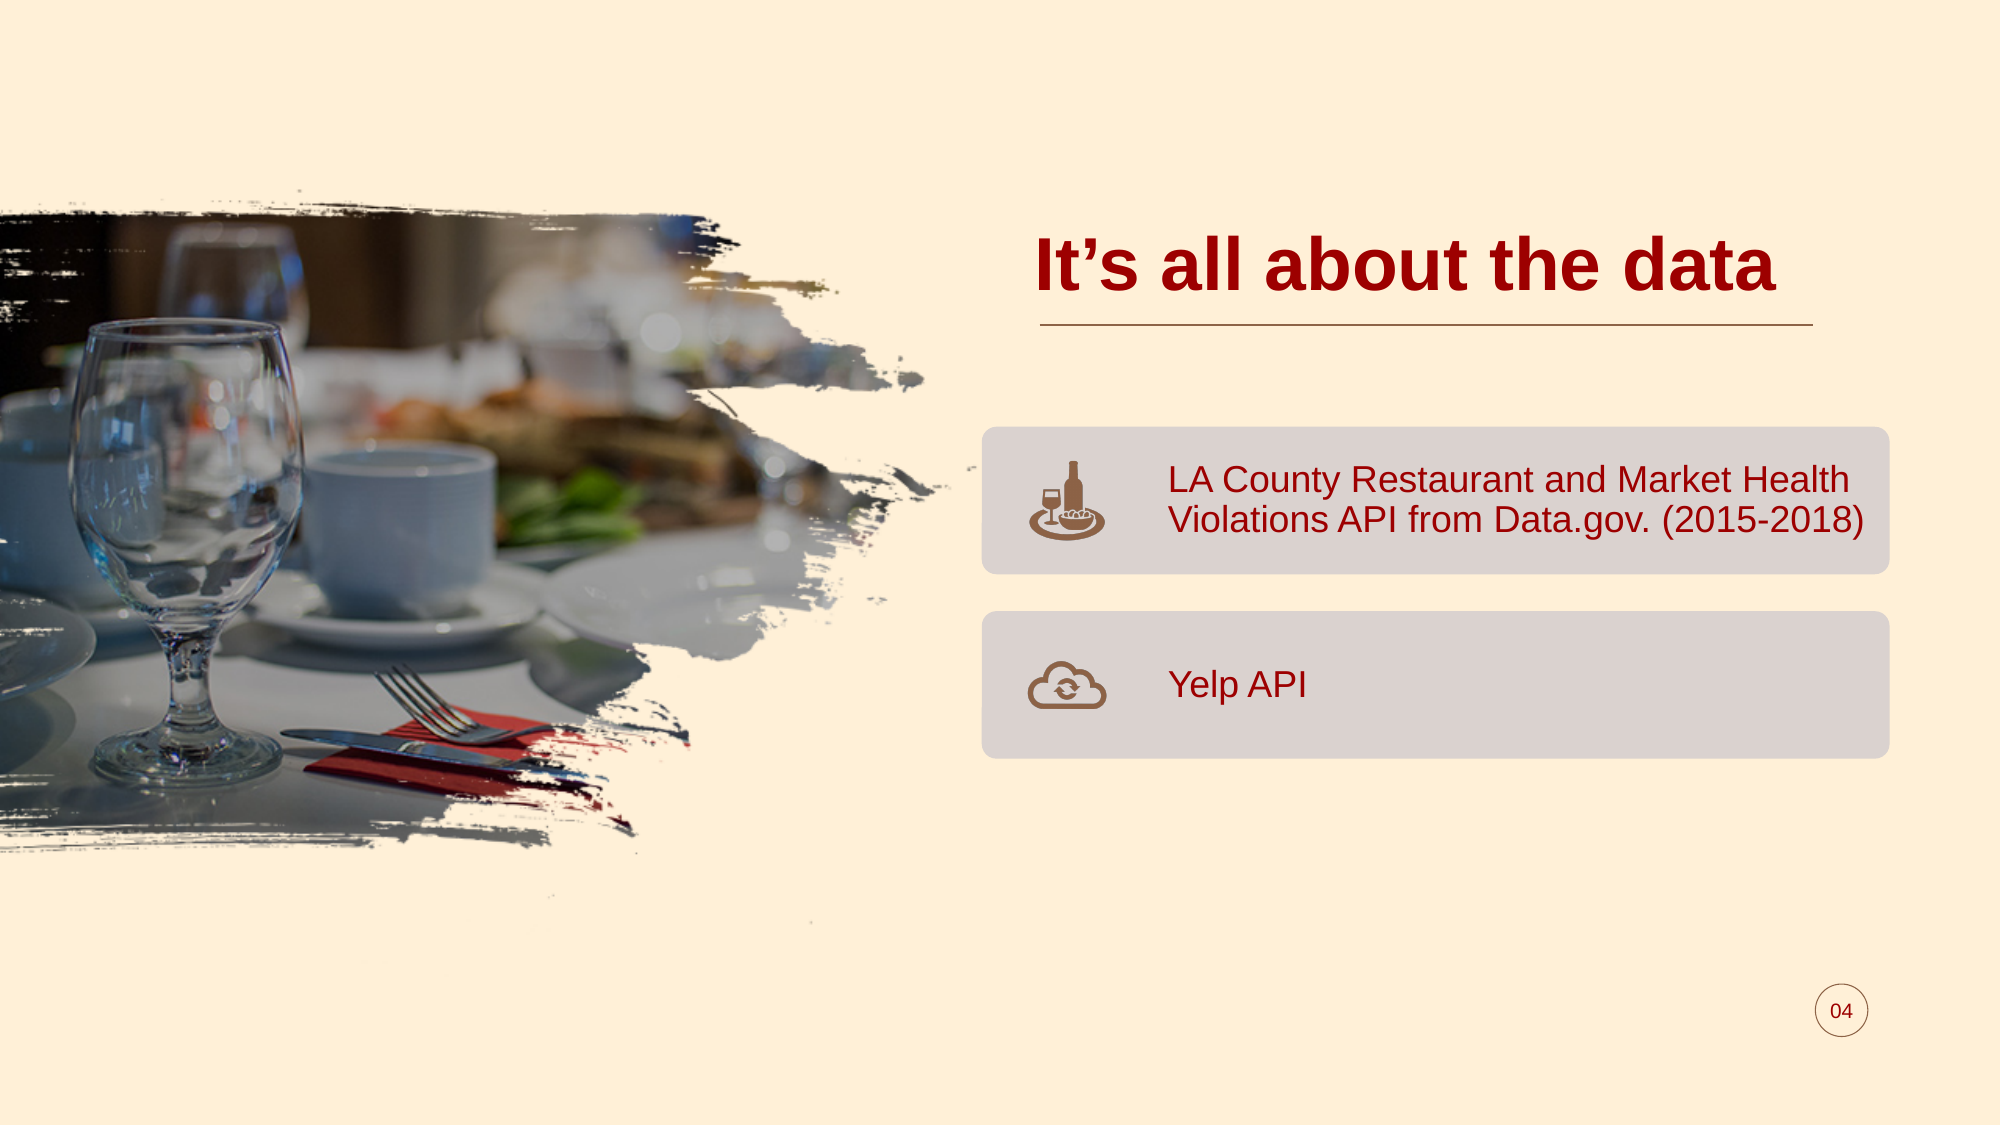

# It’s all about the data
LA County Restaurant and Market Health Violations API from Data.gov. (2015-2018)
Yelp API
04